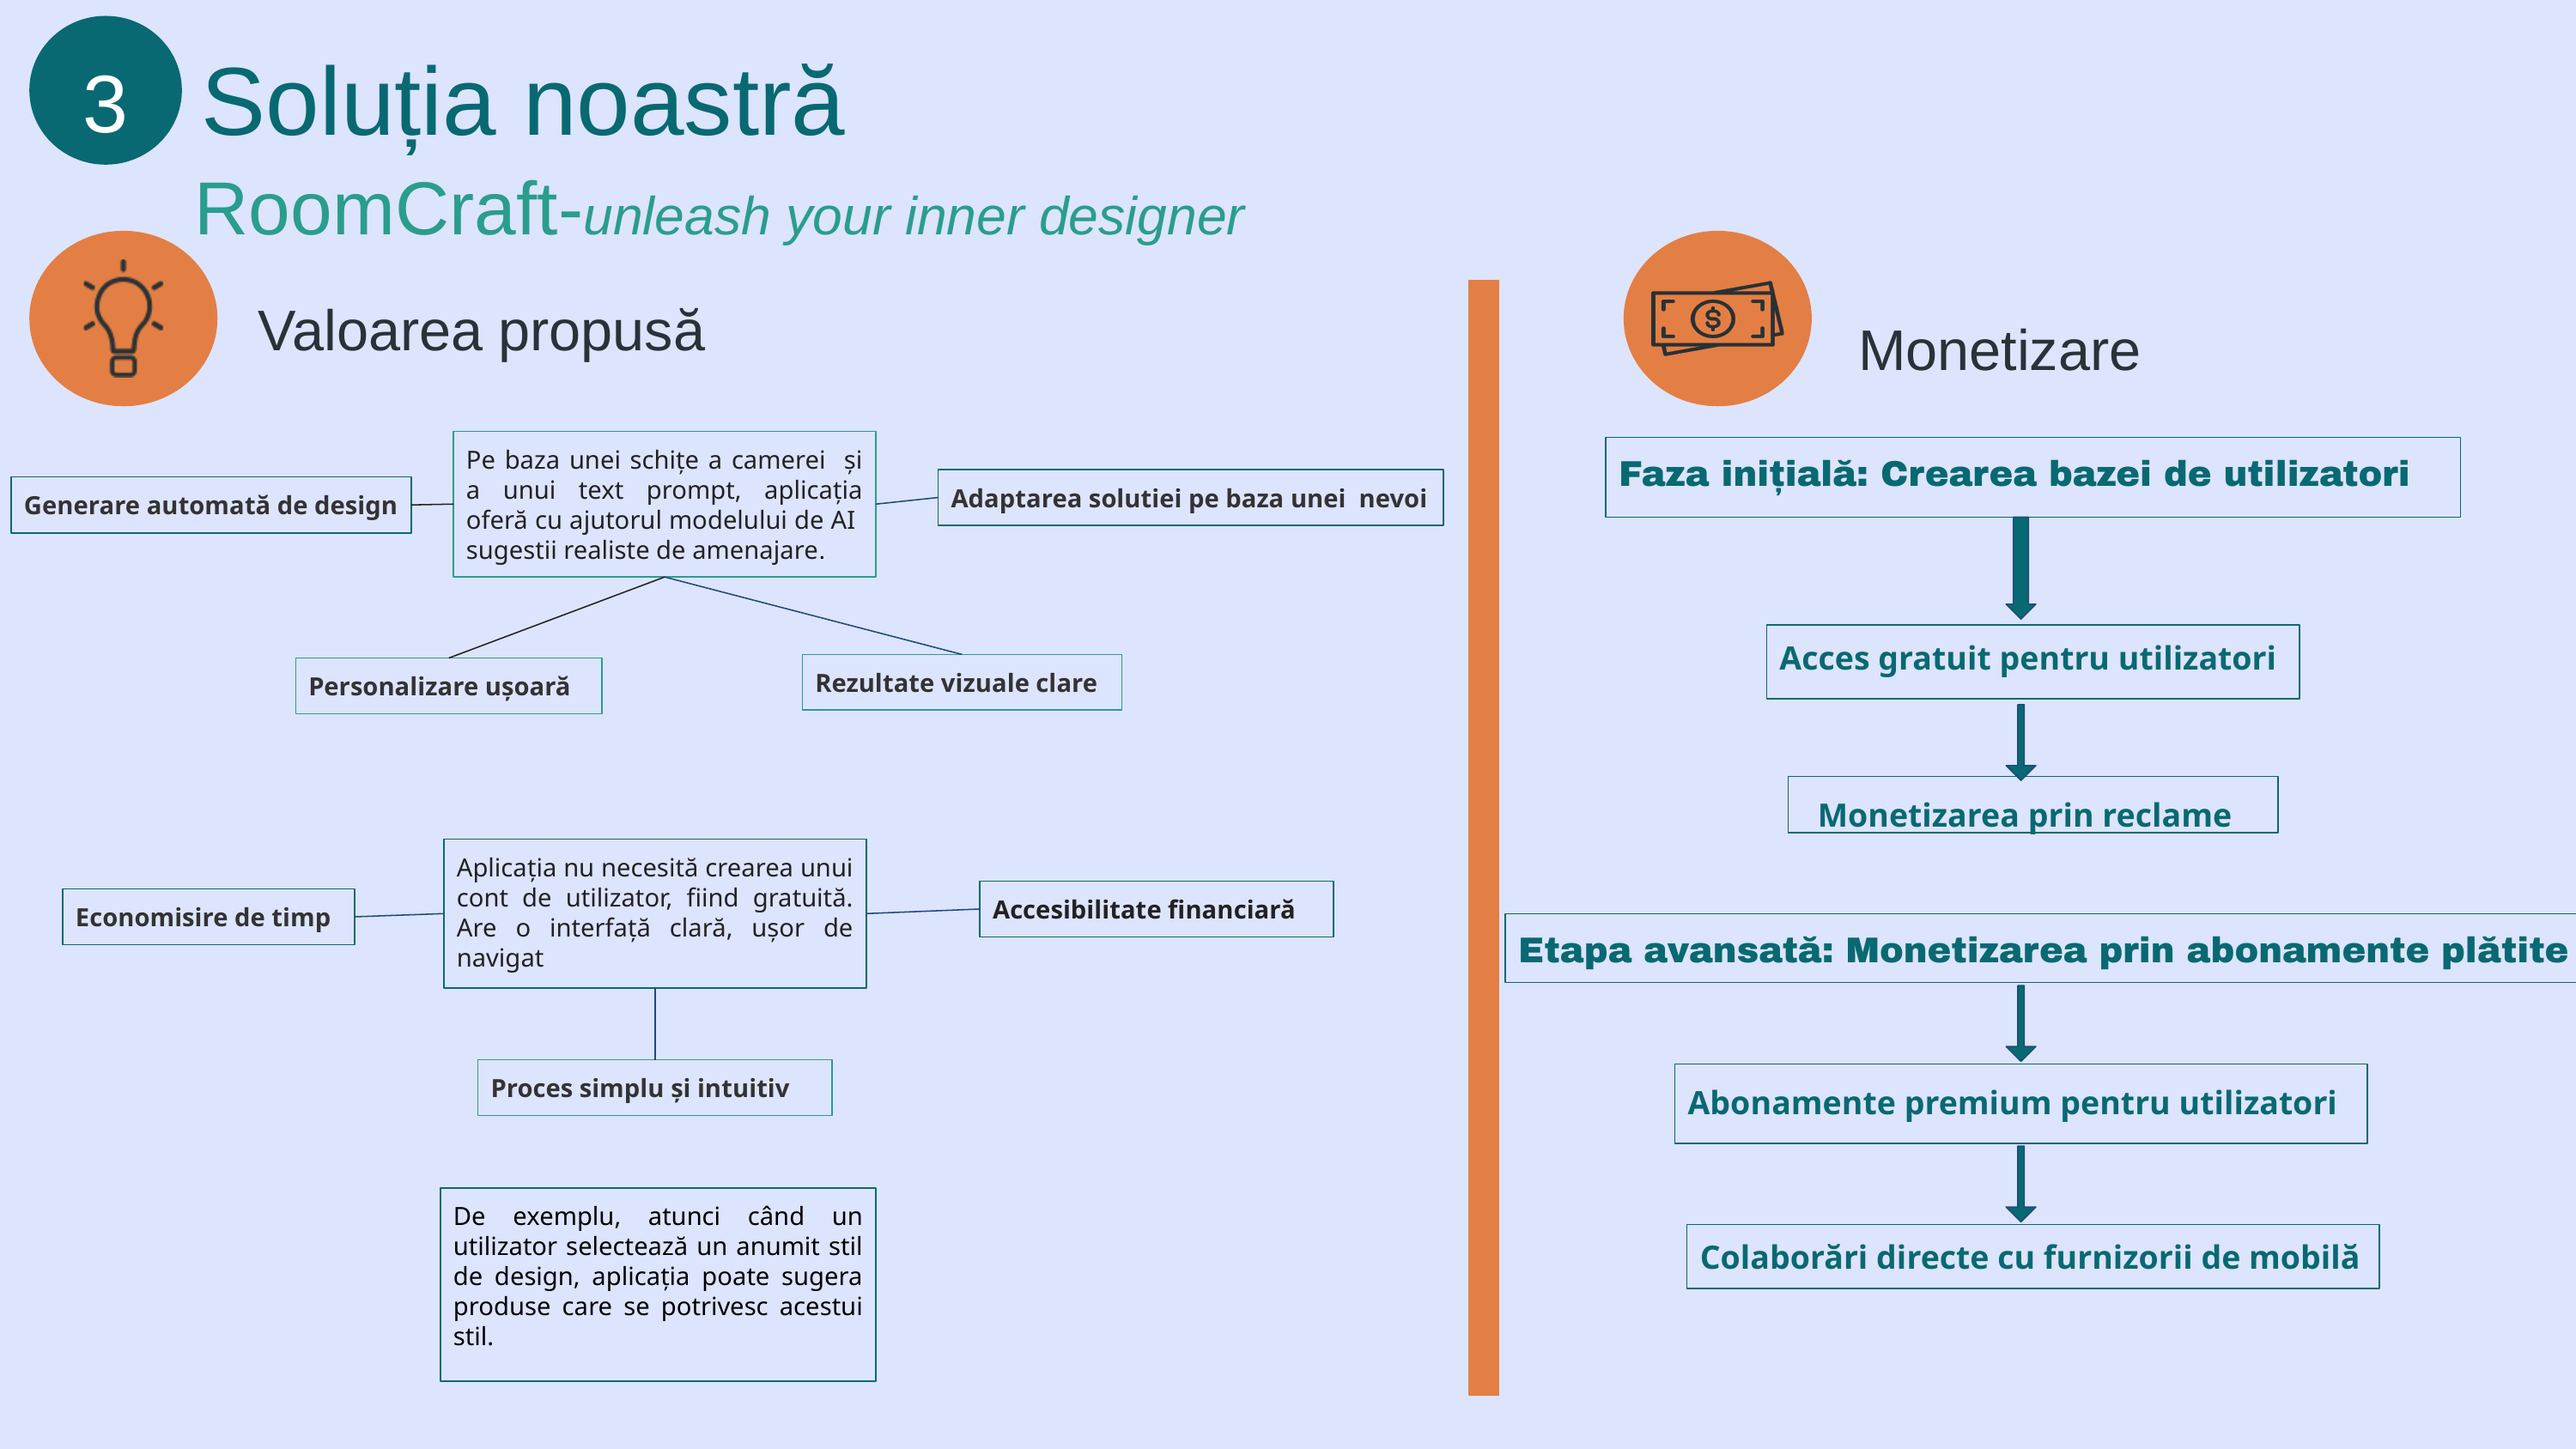

Soluția noastră
3
RoomCraft-unleash your inner designer

Valoarea propusă

Monetizare
Pe baza unei schițe a camerei  și a unui text prompt, aplicația oferă cu ajutorul modelului de AI  sugestii realiste de amenajare.
Faza inițială: Crearea bazei de utilizatori
Adaptarea solutiei pe baza unei  nevoi
Generare automată de design

Acces gratuit pentru utilizatori
Rezultate vizuale clare
Personalizare ușoară

  Monetizarea prin reclame
Aplicația nu necesită crearea unui cont de utilizator, fiind gratuită. Are o interfață clară, ușor de navigat
Accesibilitate financiară
Economisire de timp
Etapa avansată: Monetizarea prin abonamente plătite

Proces simplu și intuitiv
Abonamente premium pentru utilizatori

De exemplu, atunci când un utilizator selectează un anumit stil de design, aplicația poate sugera produse care se potrivesc acestui stil.
Colaborări directe cu furnizorii de mobilă